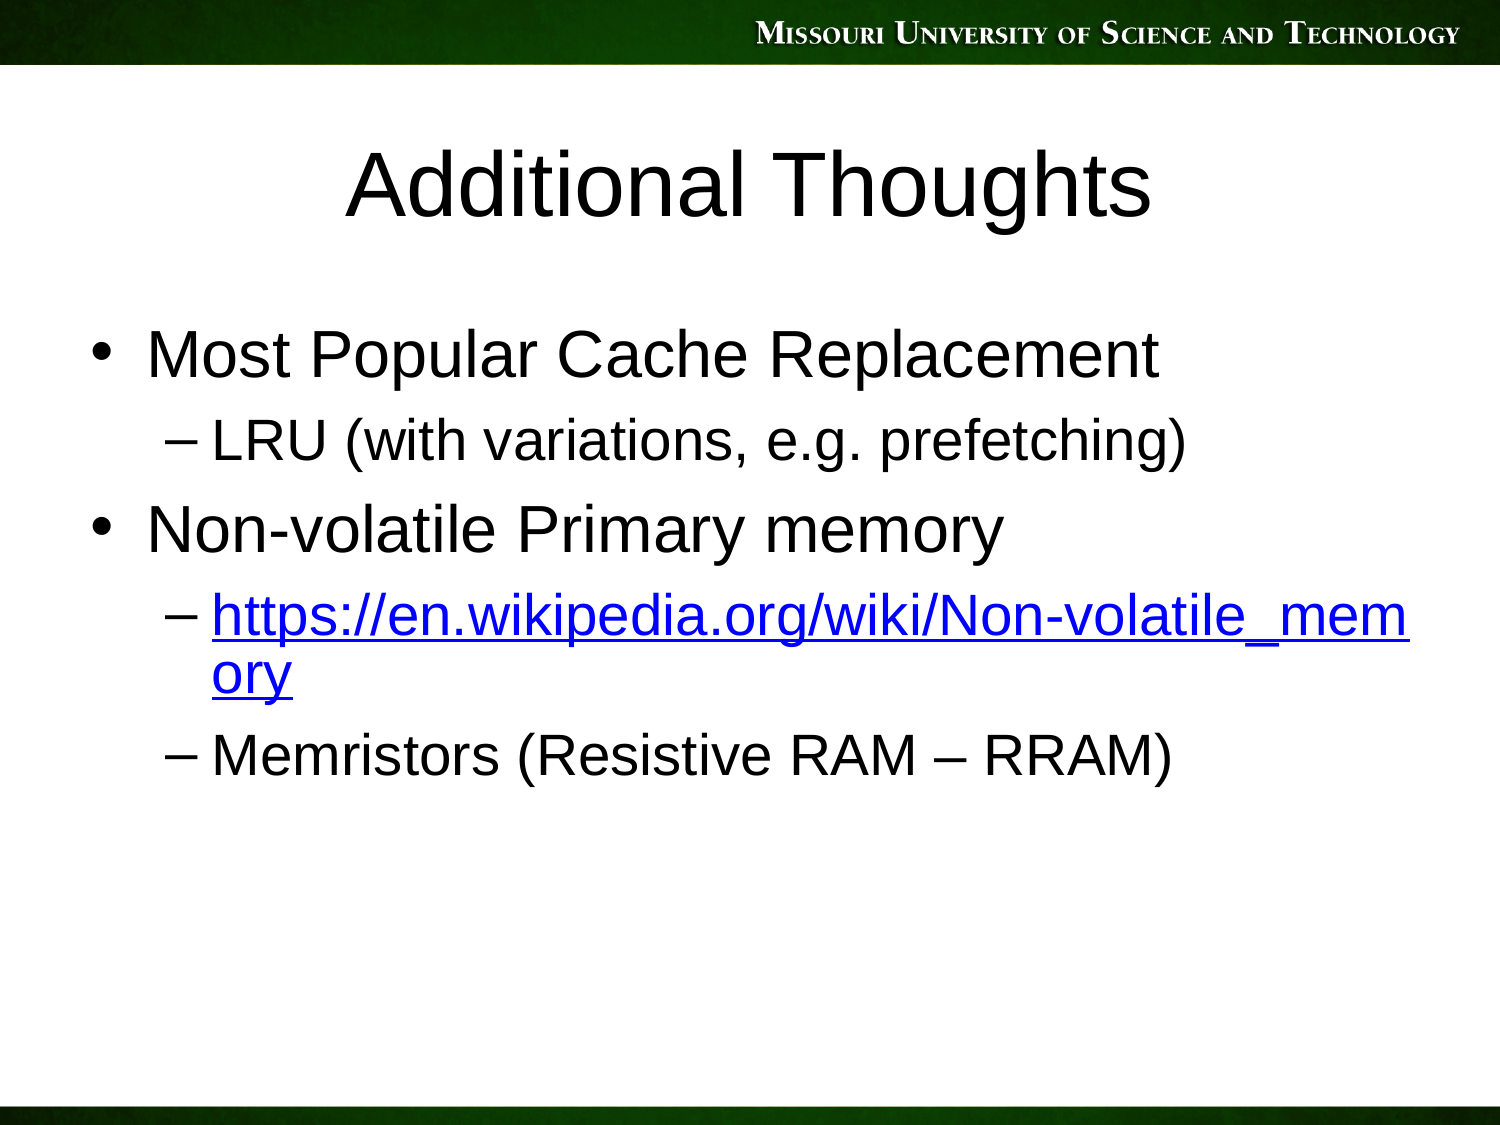

# Additional Thoughts
Most Popular Cache Replacement
LRU (with variations, e.g. prefetching)
Non-volatile Primary memory
https://en.wikipedia.org/wiki/Non-volatile_memory
Memristors (Resistive RAM – RRAM)